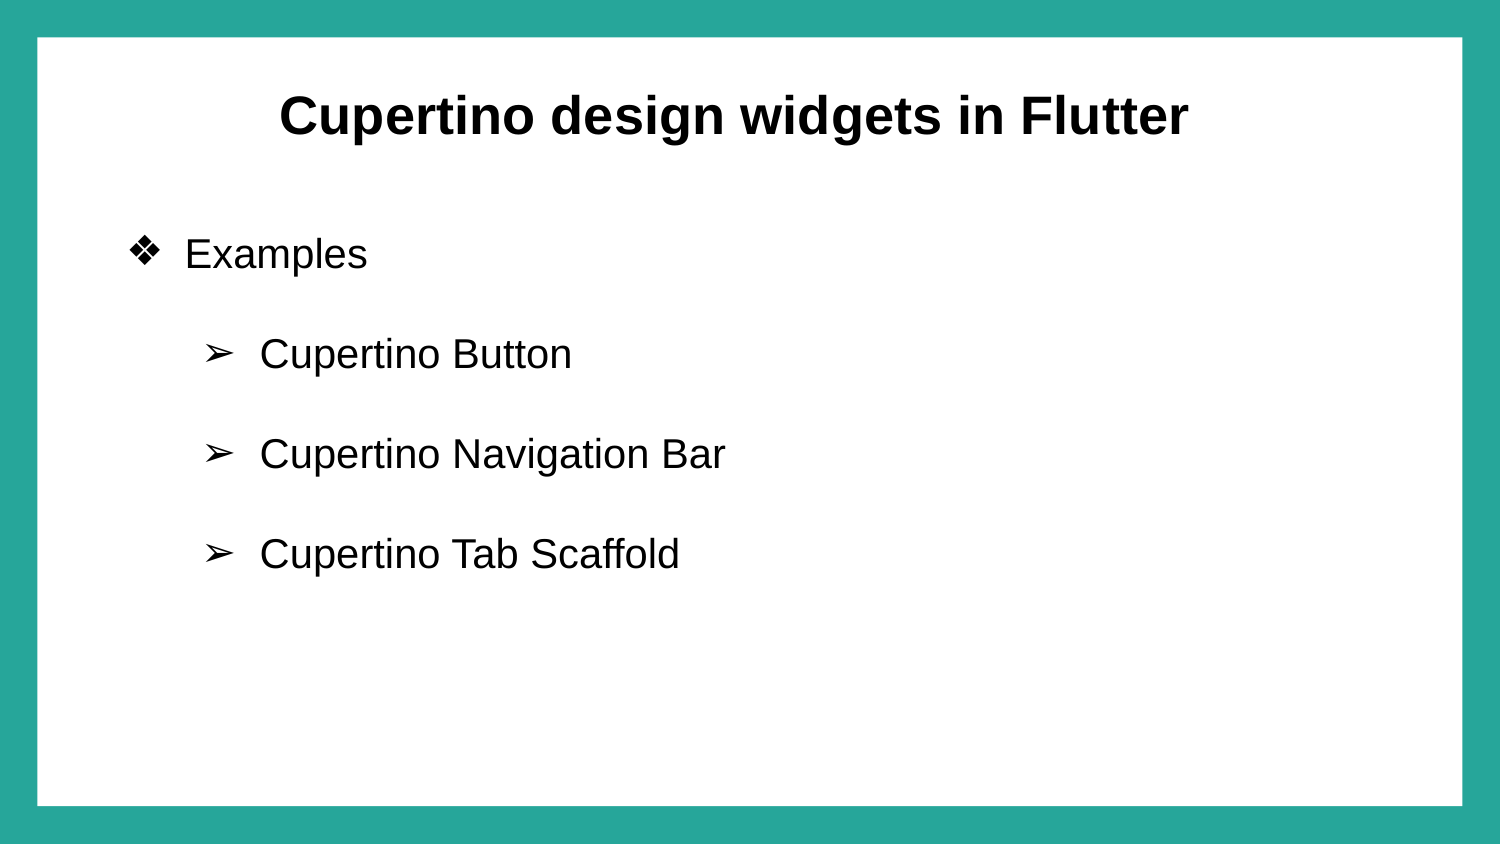

# Cupertino design widgets in Flutter

Examples

Cupertino Button

Cupertino Navigation Bar

Cupertino Tab Scaffold